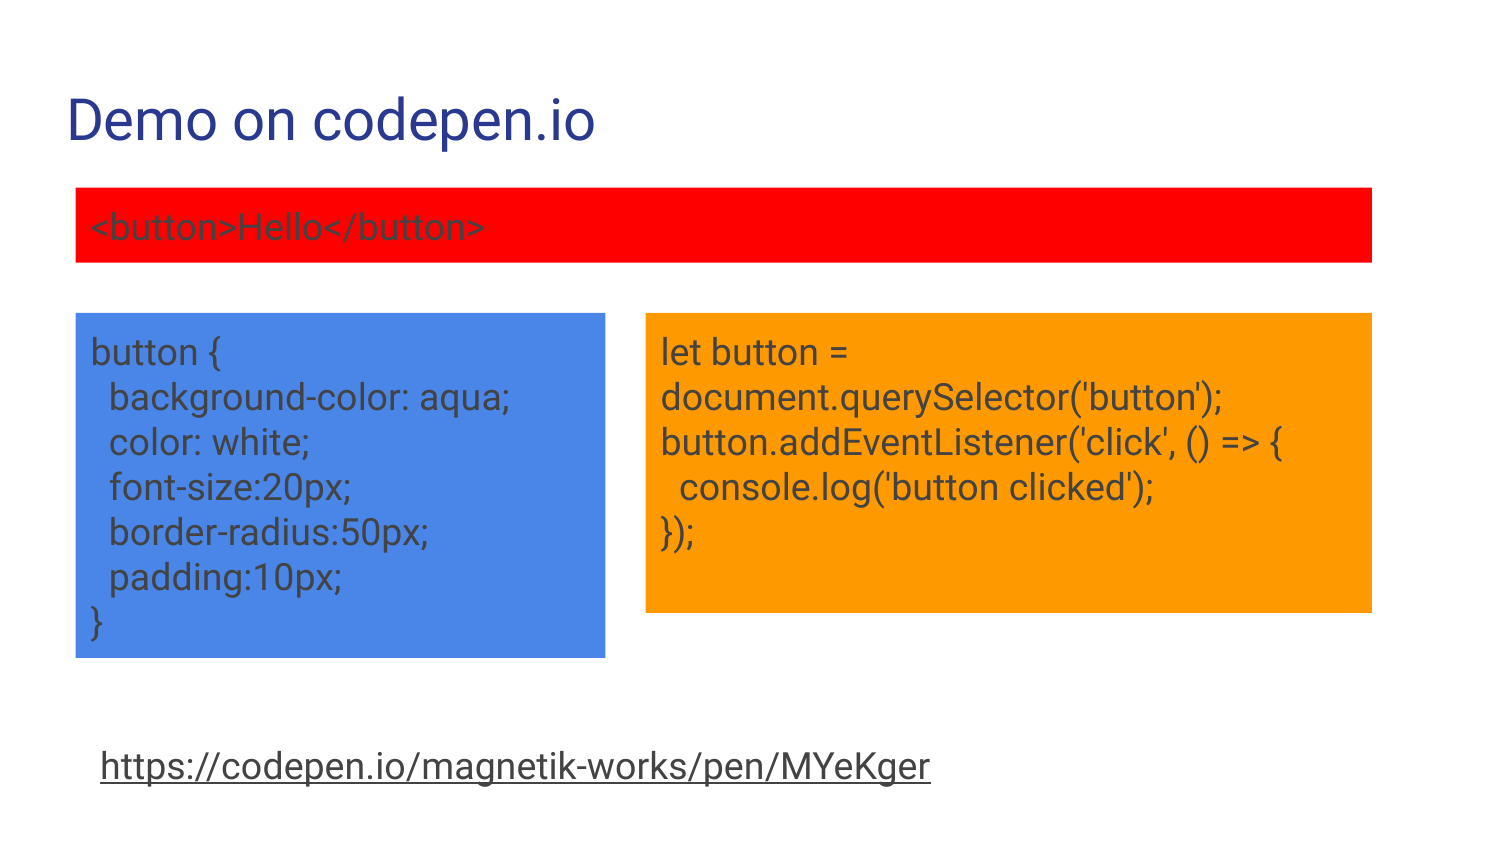

# Demo on codepen.io
<button>Hello</button>
button {
  background-color: aqua;
  color: white;
  font-size:20px;
  border-radius:50px;
  padding:10px;
}
let button = document.querySelector('button');
button.addEventListener('click', () => {
  console.log('button clicked');
});

https://codepen.io/magnetik-works/pen/MYeKger